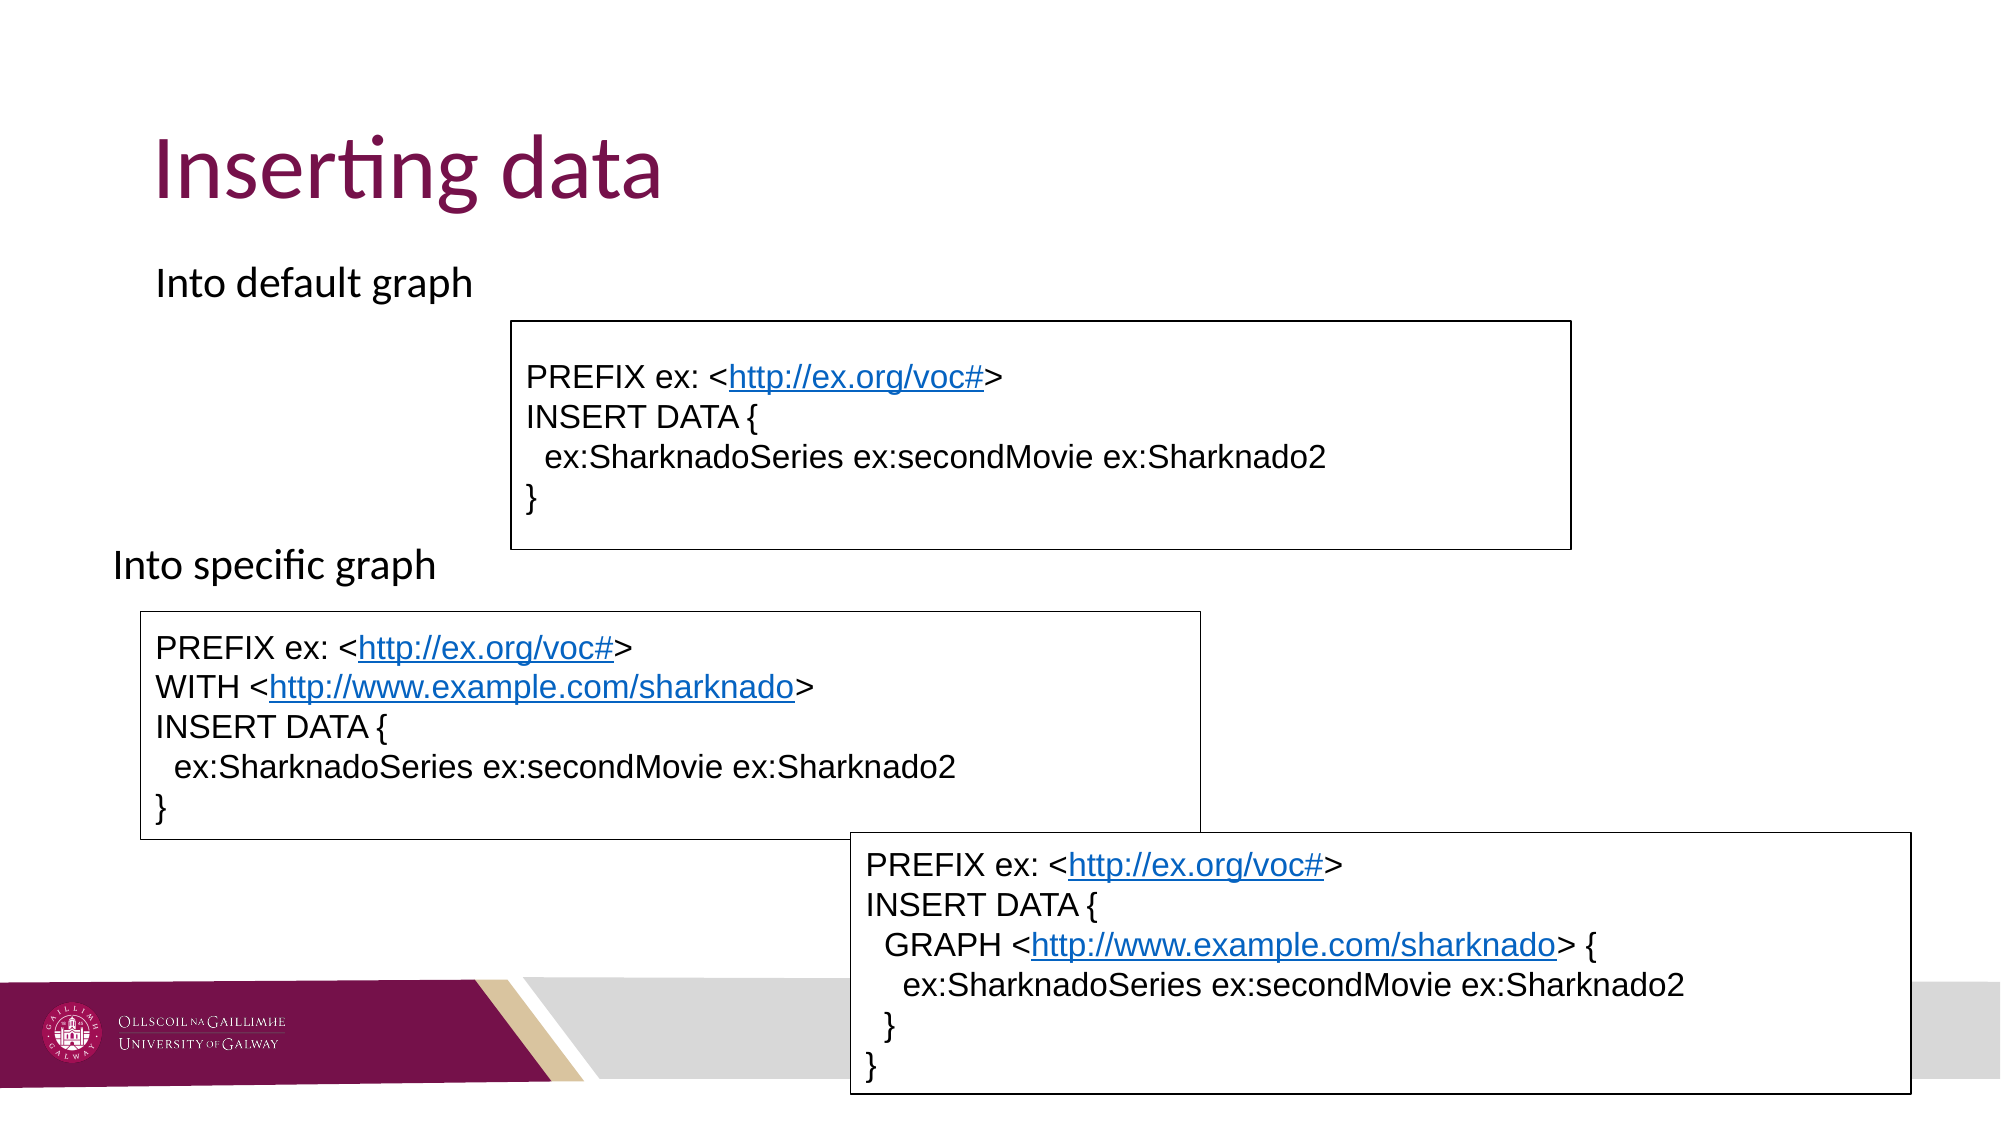

# Inserting data
Into default graph
PREFIX ex: <http://ex.org/voc#>
INSERT DATA {
  ex:SharknadoSeries ex:secondMovie ex:Sharknado2
}
Into specific graph
PREFIX ex: <http://ex.org/voc#>
WITH <http://www.example.com/sharknado>
INSERT DATA {
  ex:SharknadoSeries ex:secondMovie ex:Sharknado2
}
PREFIX ex: <http://ex.org/voc#>
INSERT DATA {
  GRAPH <http://www.example.com/sharknado> {
    ex:SharknadoSeries ex:secondMovie ex:Sharknado2
  }
}